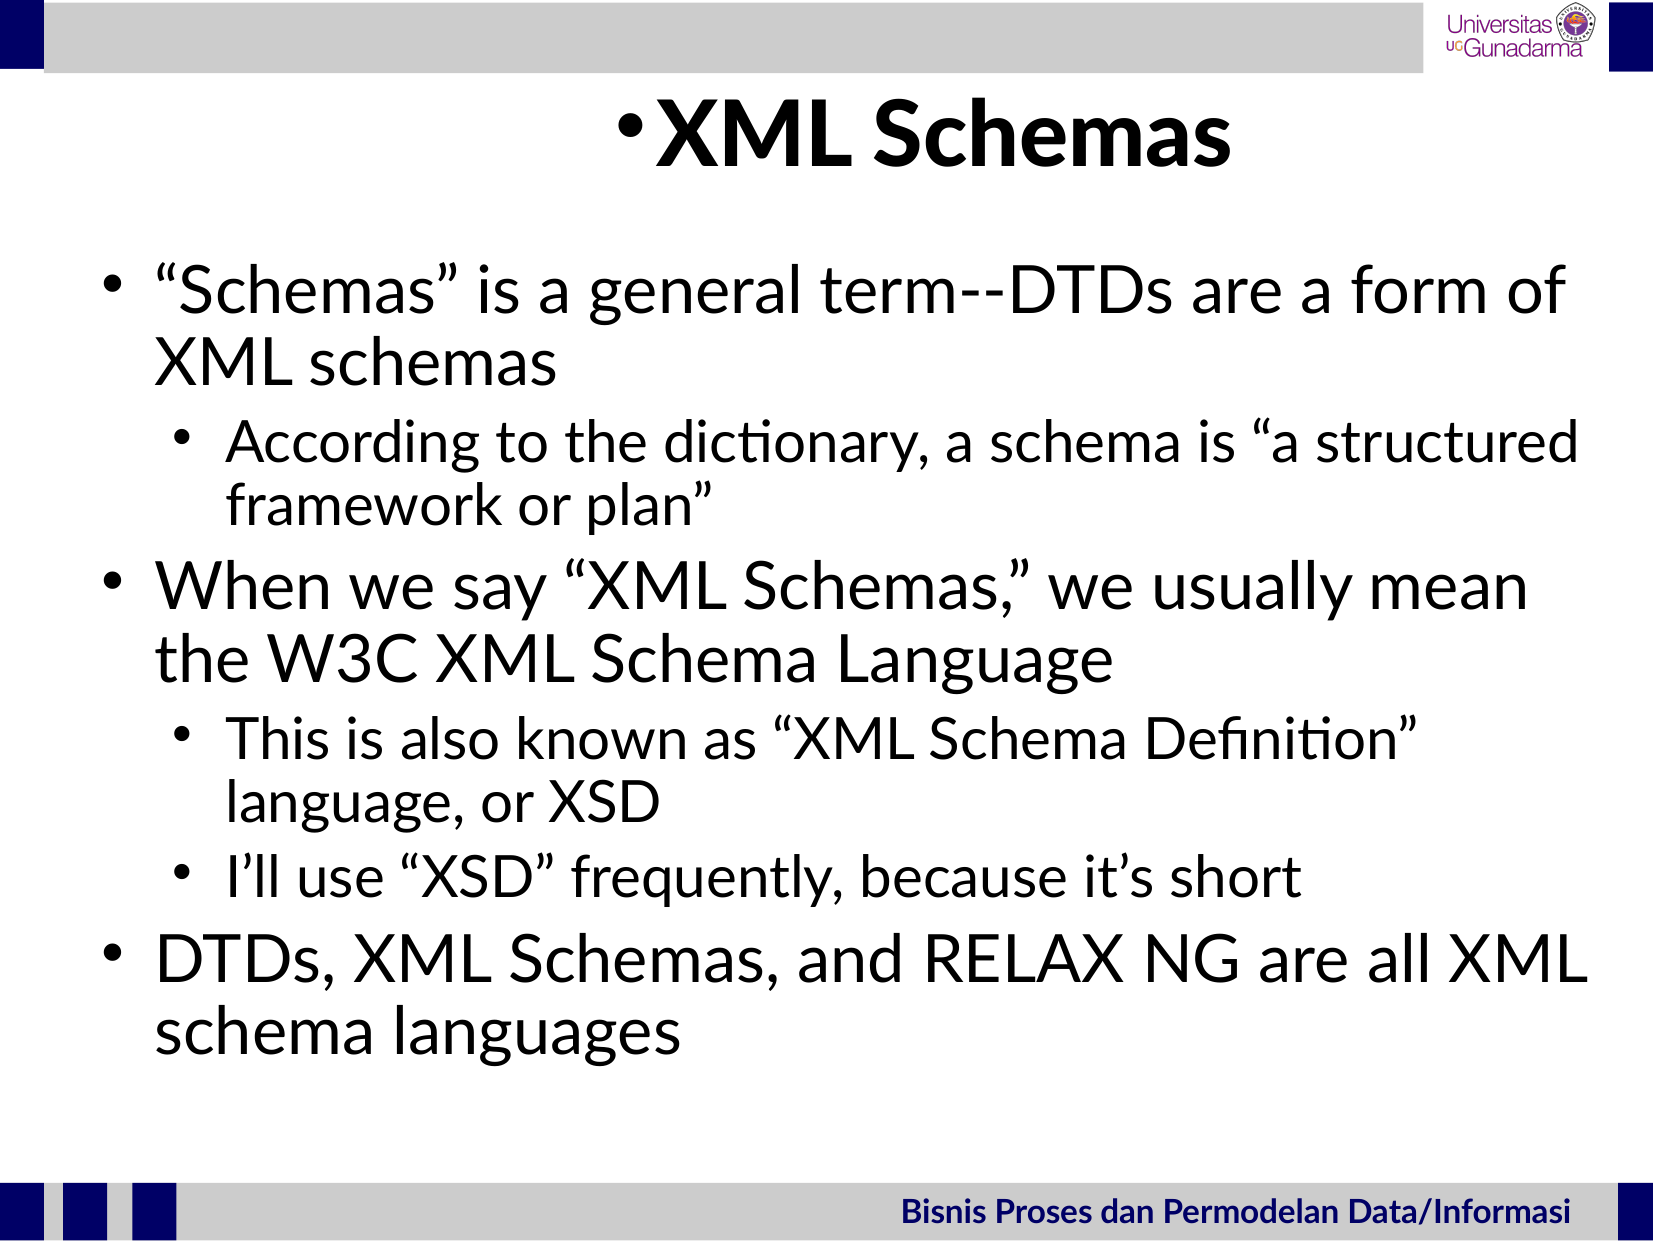

XML Schemas
“Schemas” is a general term--DTDs are a form of XML schemas
According to the dictionary, a schema is “a structured framework or plan”
When we say “XML Schemas,” we usually mean the W3C XML Schema Language
This is also known as “XML Schema Definition” language, or XSD
I’ll use “XSD” frequently, because it’s short
DTDs, XML Schemas, and RELAX NG are all XML schema languages